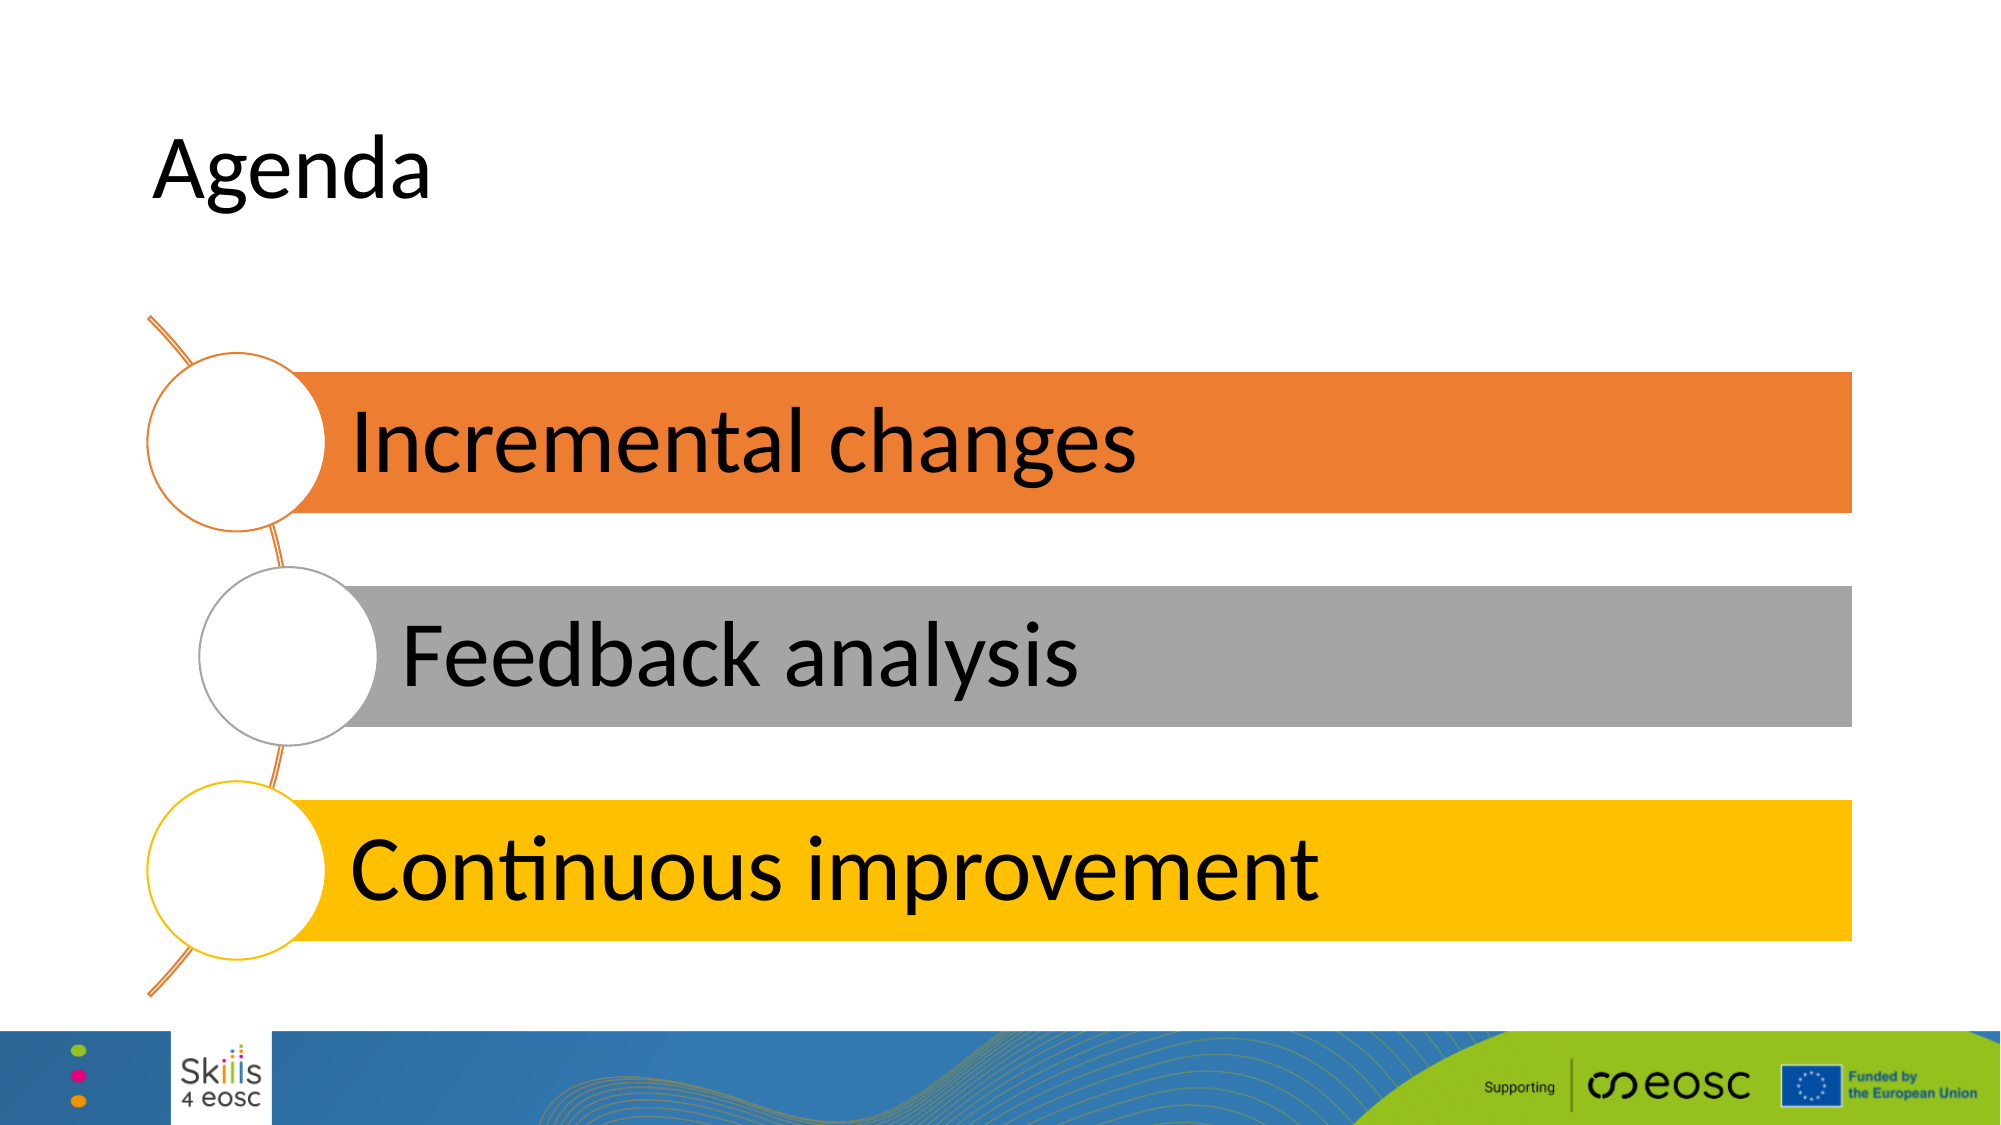

# Agenda
Incremental changes
Feedback analysis
Continuous improvement